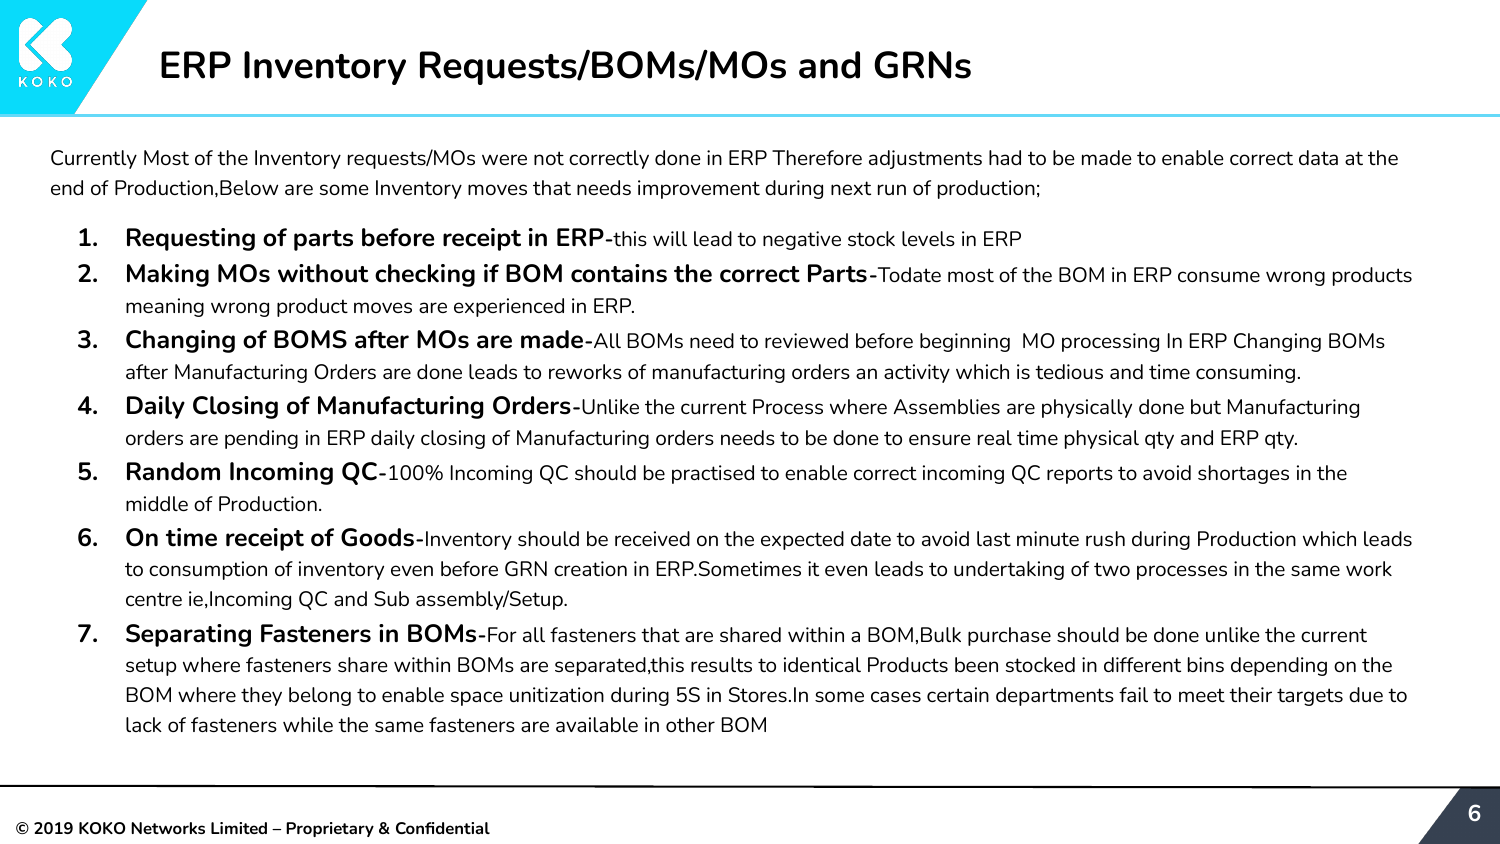

# ERP Inventory Requests/BOMs/MOs and GRNs
Currently Most of the Inventory requests/MOs were not correctly done in ERP Therefore adjustments had to be made to enable correct data at the end of Production,Below are some Inventory moves that needs improvement during next run of production;
Requesting of parts before receipt in ERP-this will lead to negative stock levels in ERP
Making MOs without checking if BOM contains the correct Parts-Todate most of the BOM in ERP consume wrong products meaning wrong product moves are experienced in ERP.
Changing of BOMS after MOs are made-All BOMs need to reviewed before beginning  MO processing In ERP Changing BOMs after Manufacturing Orders are done leads to reworks of manufacturing orders an activity which is tedious and time consuming.
Daily Closing of Manufacturing Orders-Unlike the current Process where Assemblies are physically done but Manufacturing orders are pending in ERP daily closing of Manufacturing orders needs to be done to ensure real time physical qty and ERP qty.
Random Incoming QC-100% Incoming QC should be practised to enable correct incoming QC reports to avoid shortages in the middle of Production.
On time receipt of Goods-Inventory should be received on the expected date to avoid last minute rush during Production which leads to consumption of inventory even before GRN creation in ERP.Sometimes it even leads to undertaking of two processes in the same work centre ie,Incoming QC and Sub assembly/Setup.
Separating Fasteners in BOMs-For all fasteners that are shared within a BOM,Bulk purchase should be done unlike the current setup where fasteners share within BOMs are separated,this results to identical Products been stocked in different bins depending on the BOM where they belong to enable space unitization during 5S in Stores.In some cases certain departments fail to meet their targets due to lack of fasteners while the same fasteners are available in other BOM
6